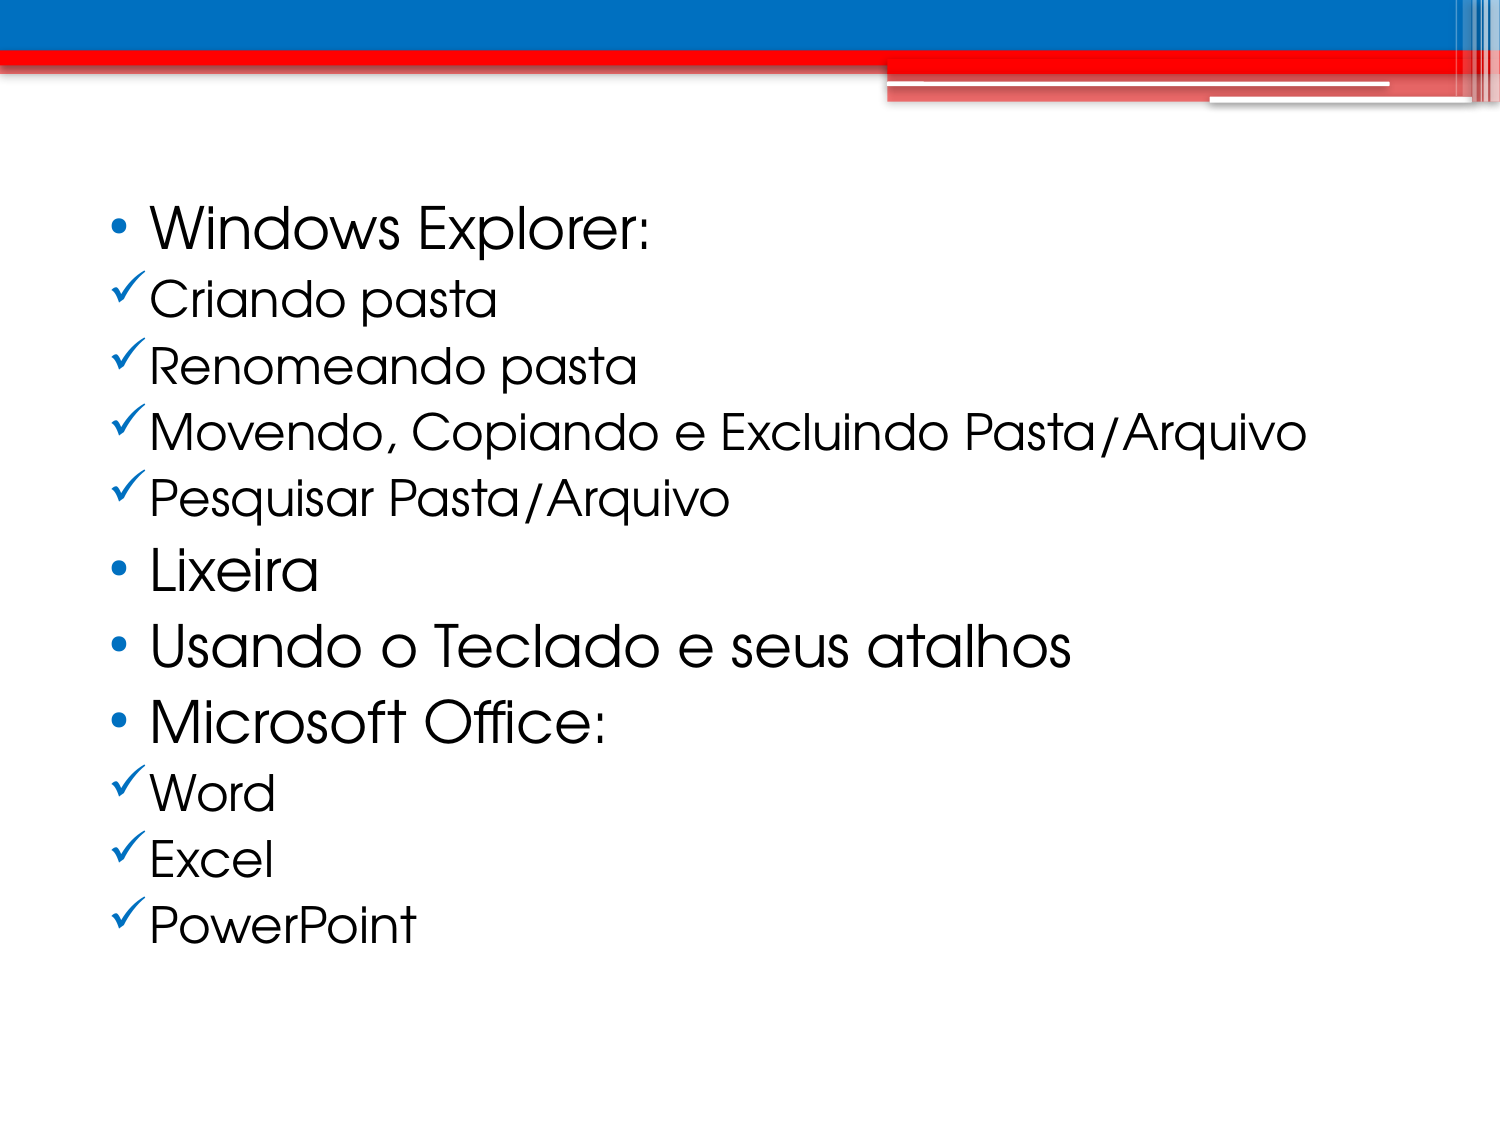

Windows Explorer:
Criando pasta
Renomeando pasta
Movendo, Copiando e Excluindo Pasta/Arquivo
Pesquisar Pasta/Arquivo
Lixeira
Usando o Teclado e seus atalhos
Microsoft Office:
Word
Excel
PowerPoint